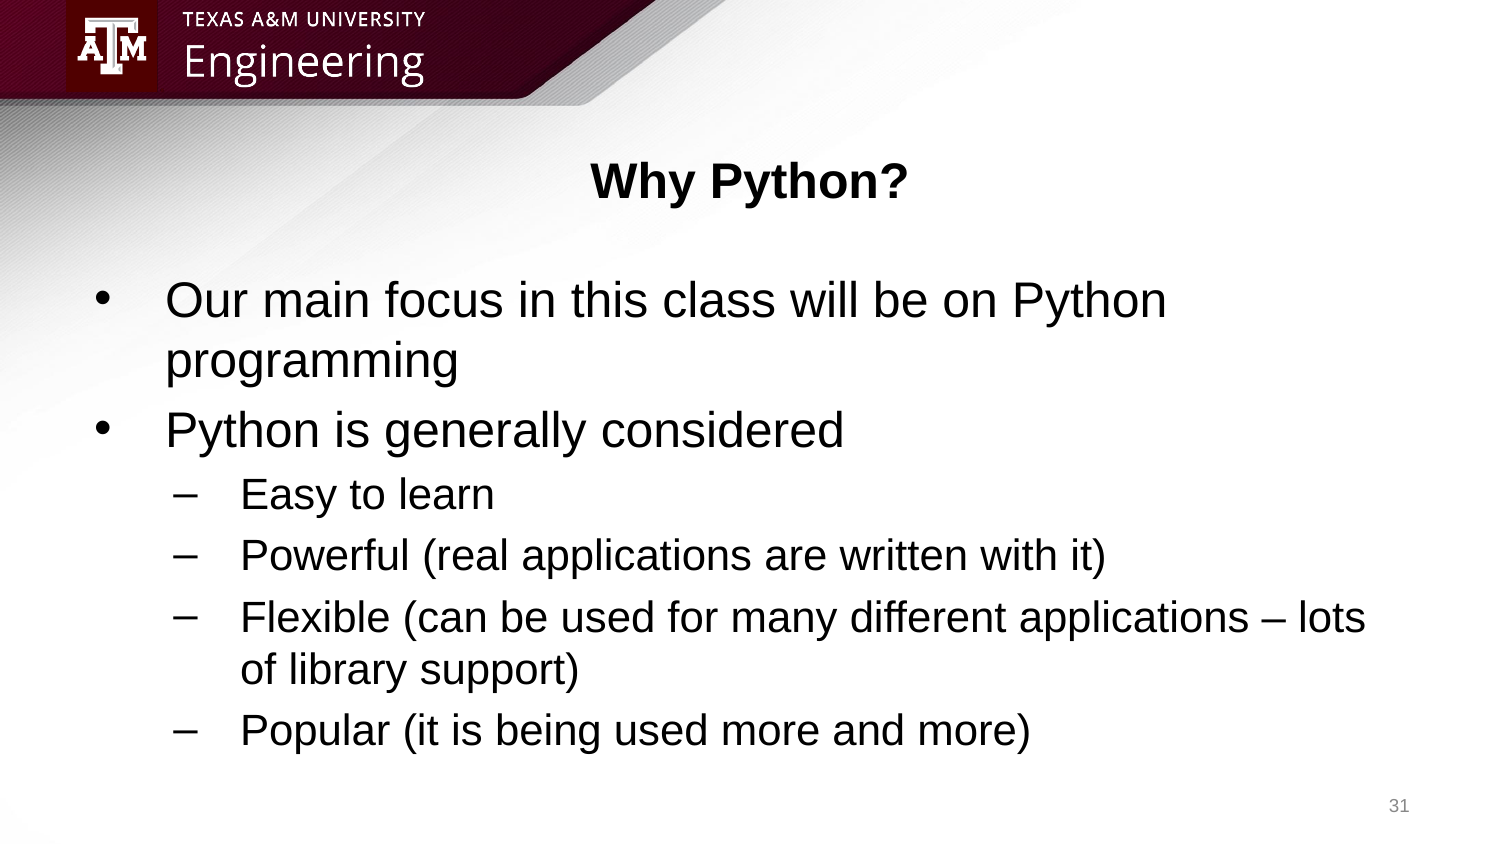

# Why Python?
Our main focus in this class will be on Python programming
Python is generally considered
Easy to learn
Powerful (real applications are written with it)
Flexible (can be used for many different applications – lots of library support)
Popular (it is being used more and more)

Random note: Python gets its name from Monty Python, the British comedy troupe!

31